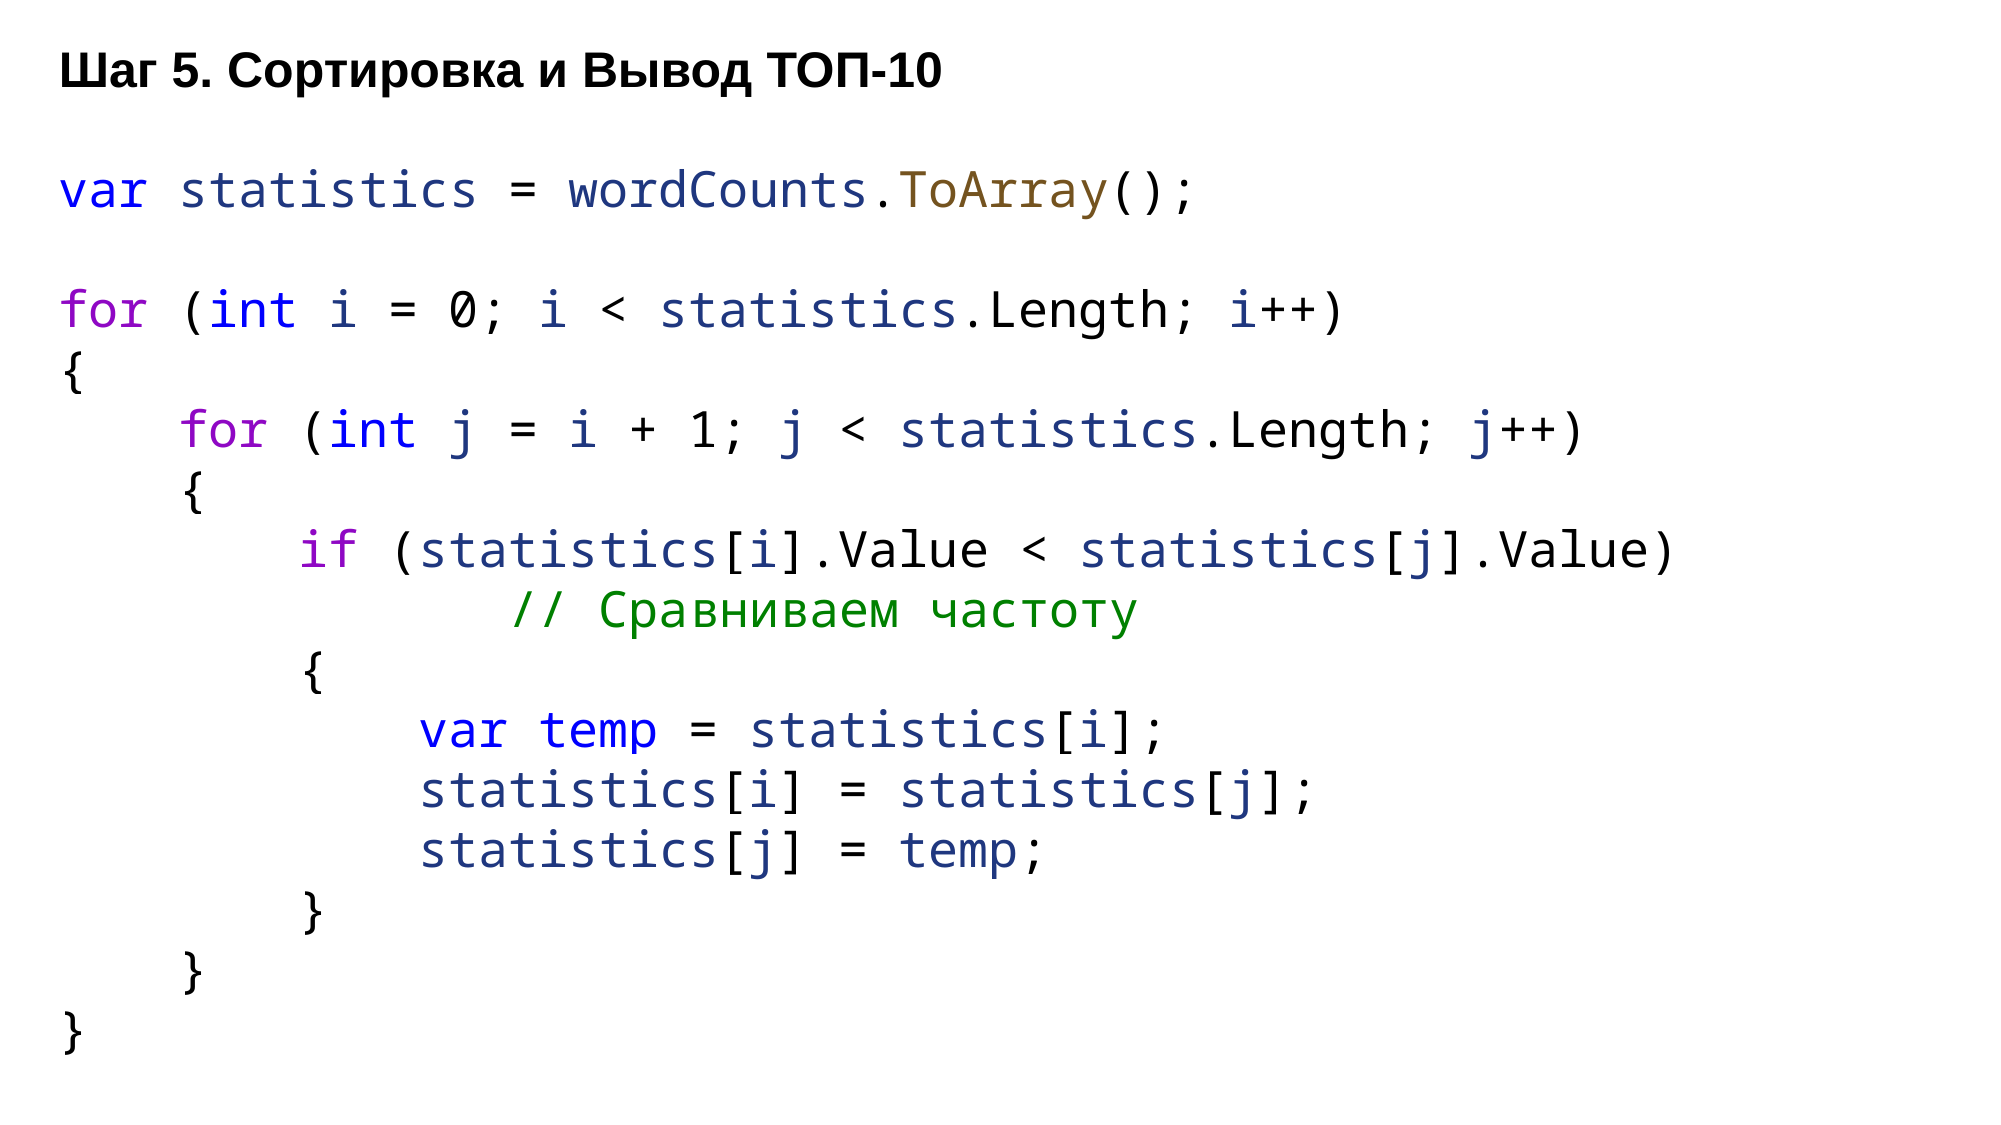

Шаг 5. Сортировка и Вывод ТОП-10

var statistics = wordCounts.ToArray();

for (int i = 0; i < statistics.Length; i++)
{
    for (int j = i + 1; j < statistics.Length; j++)
    {
        if (statistics[i].Value < statistics[j].Value)
			// Сравниваем частоту
        {
            var temp = statistics[i];
            statistics[i] = statistics[j];
            statistics[j] = temp;
        }
    }
}